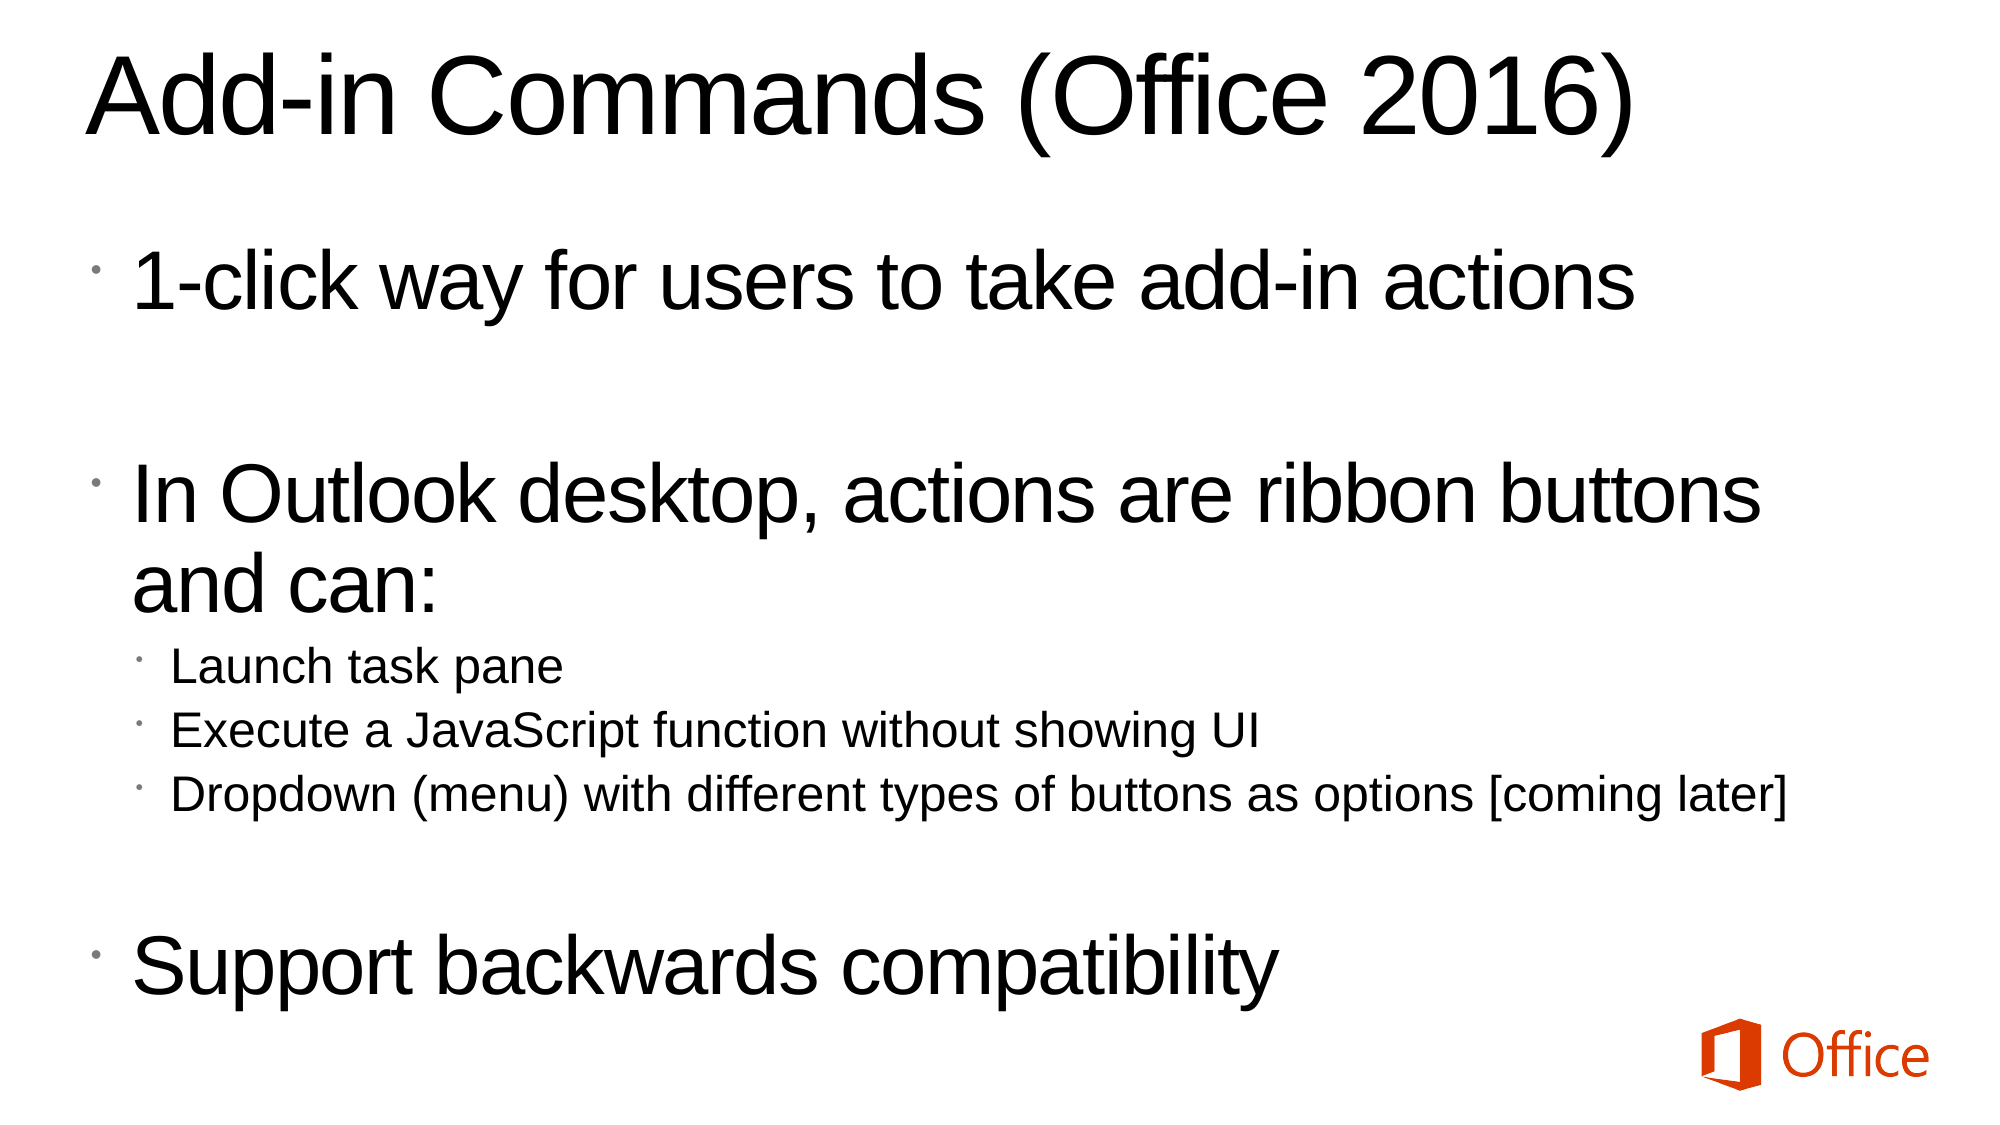

# Add-in Commands (Office 2016)
1-click way for users to take add-in actions

In Outlook desktop, actions are ribbon buttons and can:
Launch task pane
Execute a JavaScript function without showing UI
Dropdown (menu) with different types of buttons as options [coming later]

Support backwards compatibility